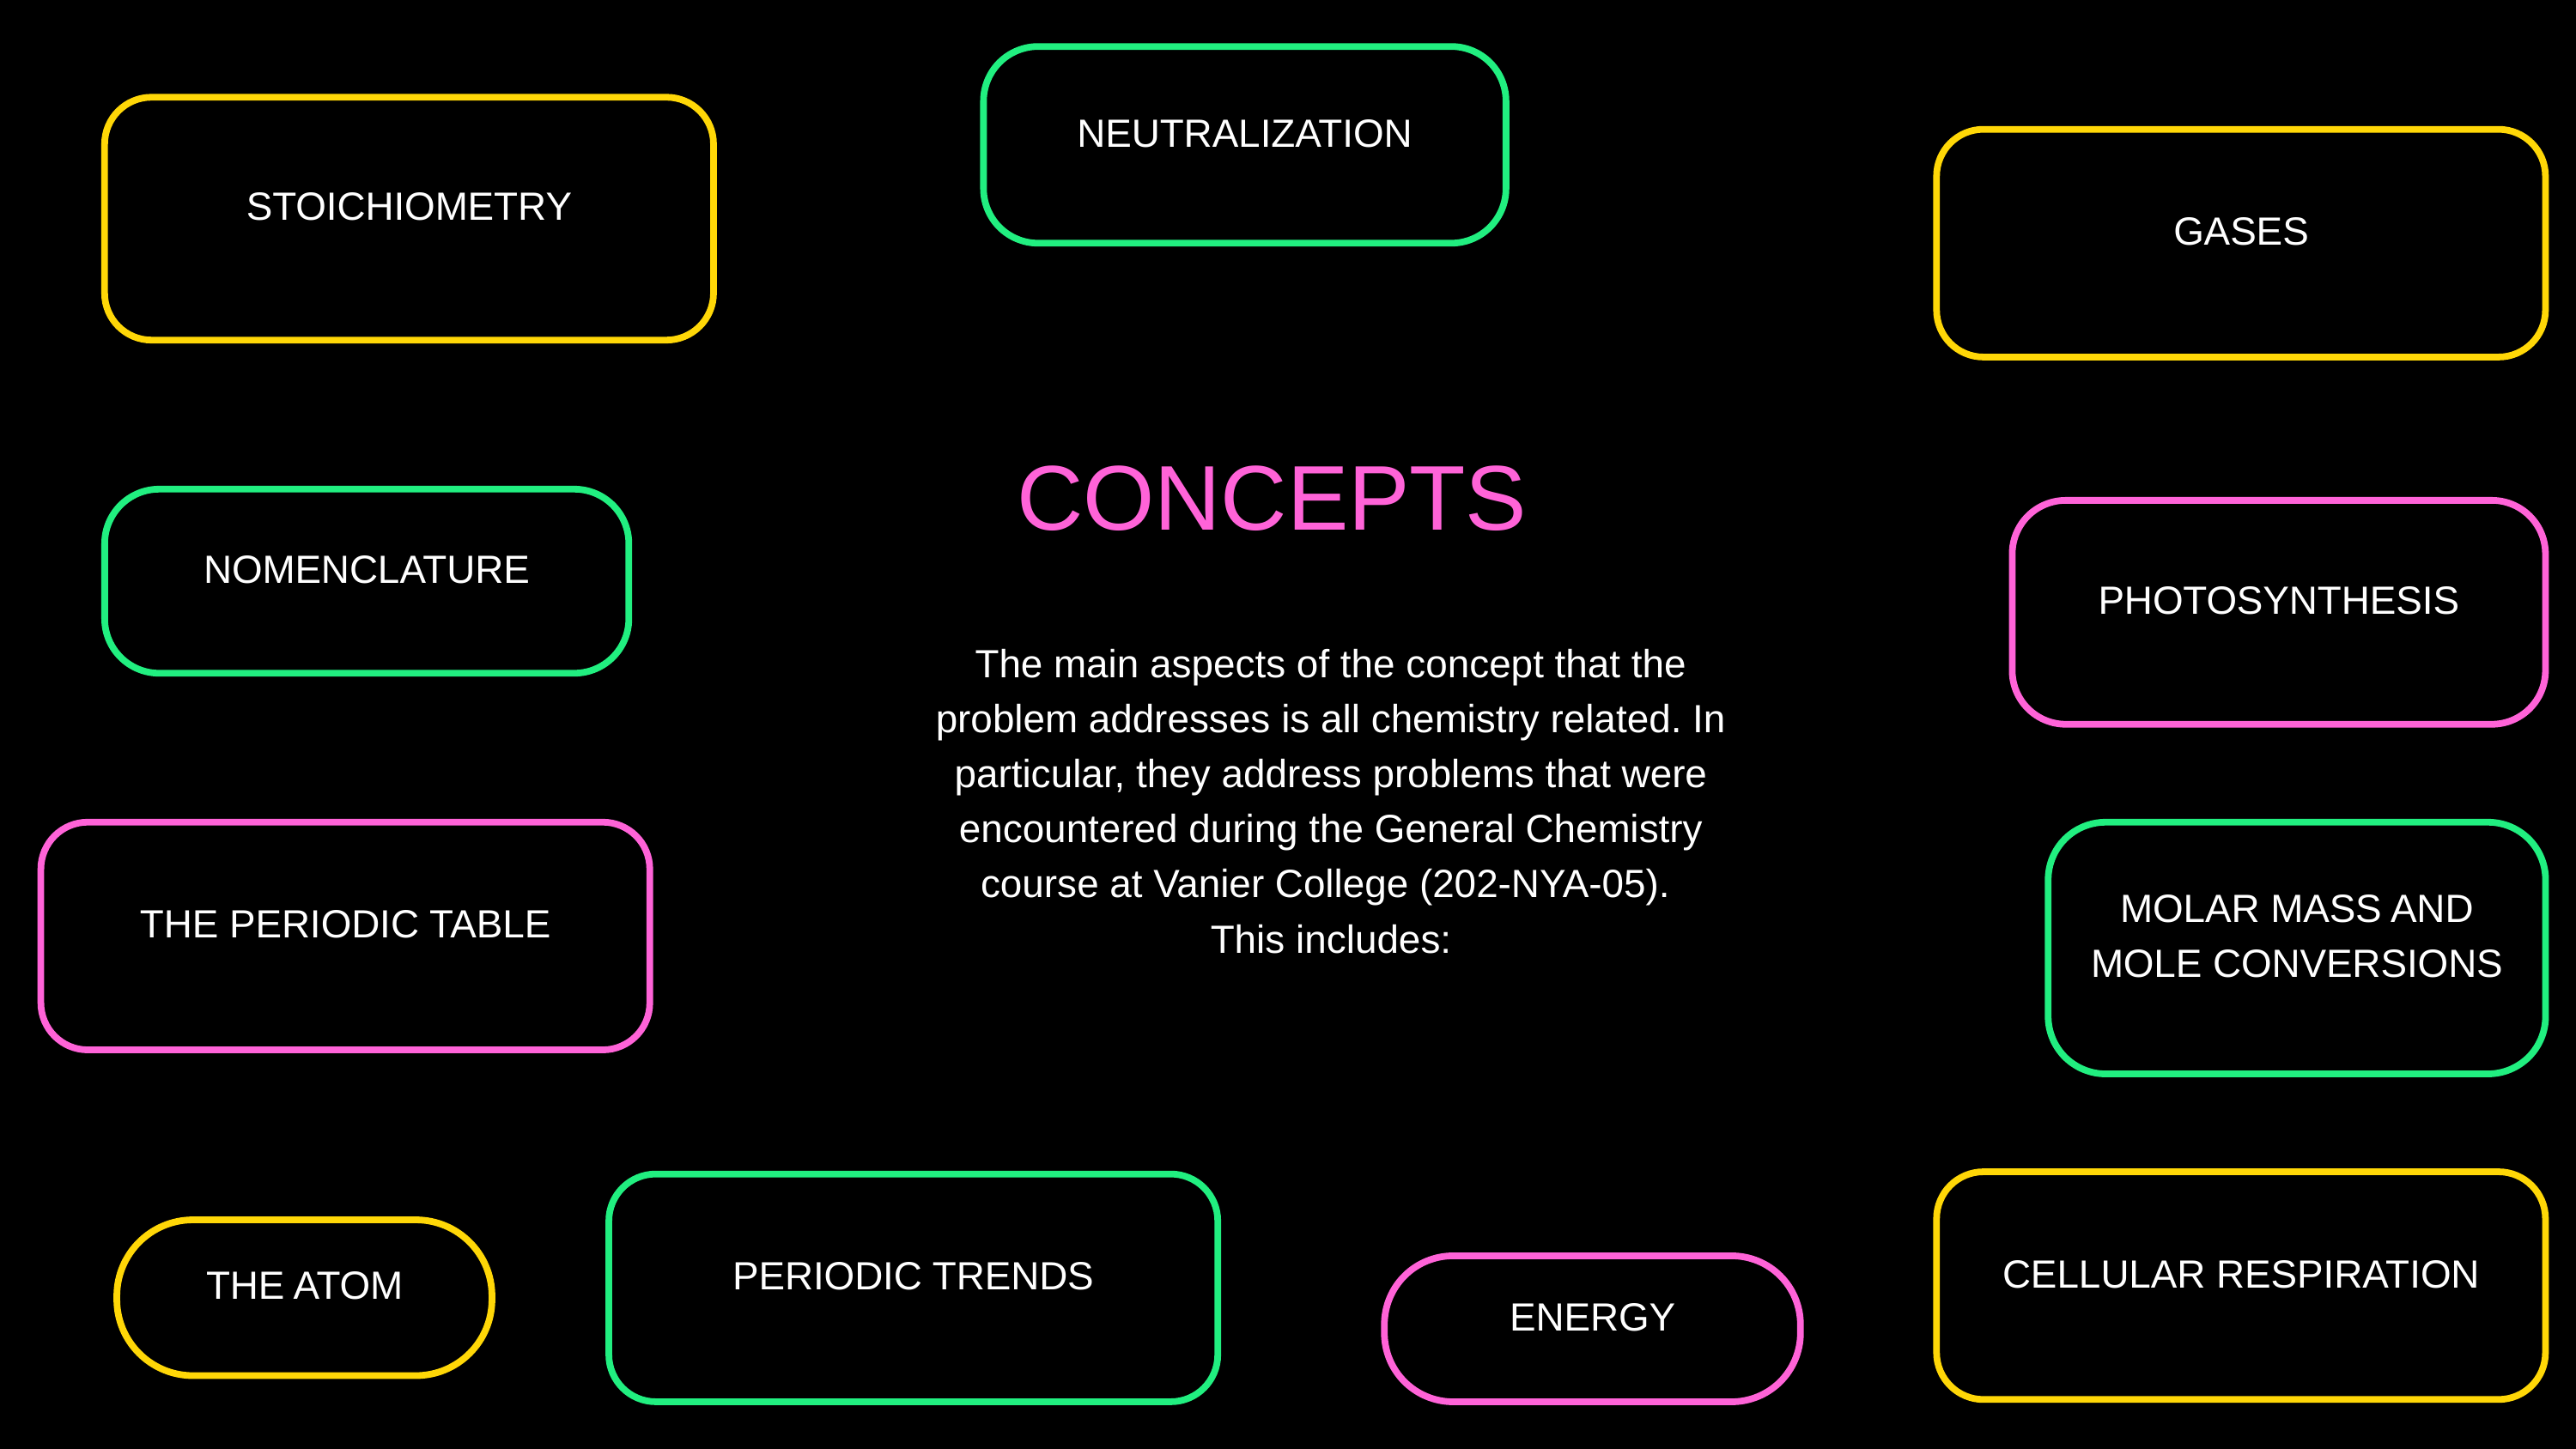

NEUTRALIZATION

STOICHIOMETRY

GASES
CONCEPTS

NOMENCLATURE

PHOTOSYNTHESIS
The main aspects of the concept that the problem addresses is all chemistry related. In particular, they address problems that were encountered during the General Chemistry course at Vanier College (202-NYA-05).
This includes:

THE PERIODIC TABLE

MOLAR MASS AND MOLE CONVERSIONS

CELLULAR RESPIRATION

PERIODIC TRENDS

THE ATOM

ENERGY